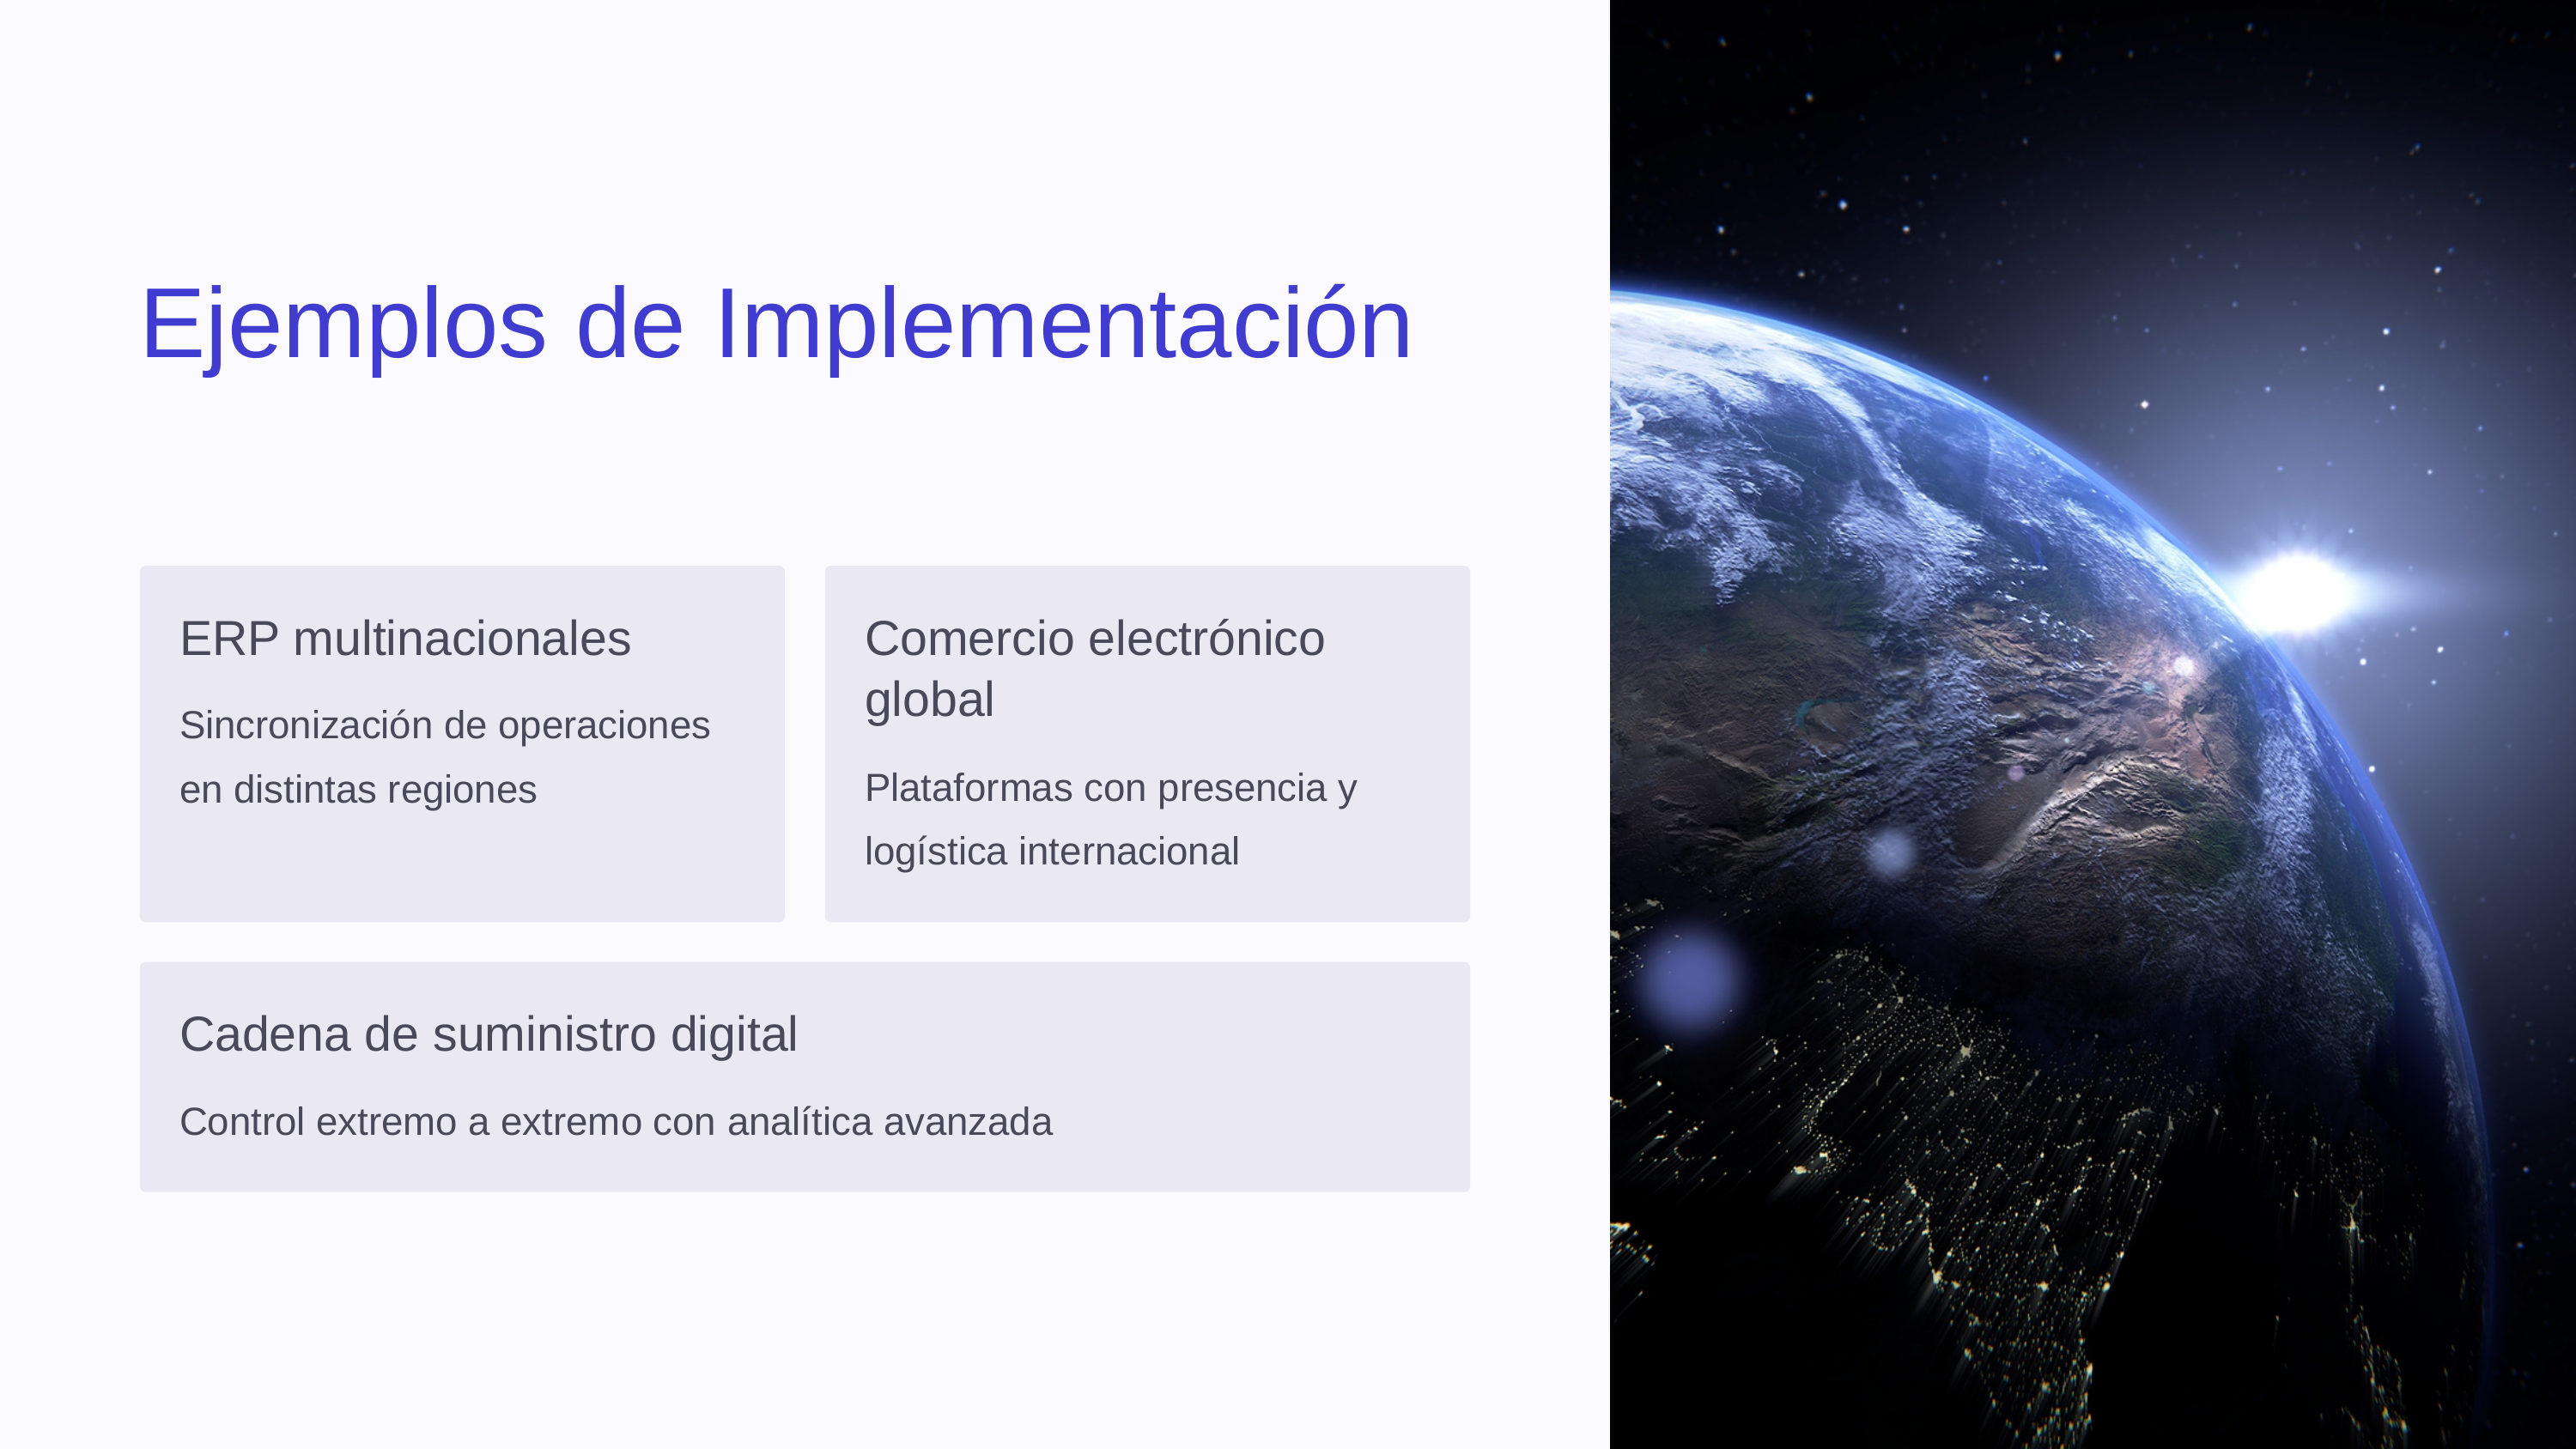

Ejemplos de Implementación

ERP multinacionales

Comercio electrónico global

Sincronización de operaciones en distintas regiones

Plataformas con presencia y logística internacional

Cadena de suministro digital

Control extremo a extremo con analítica avanzada